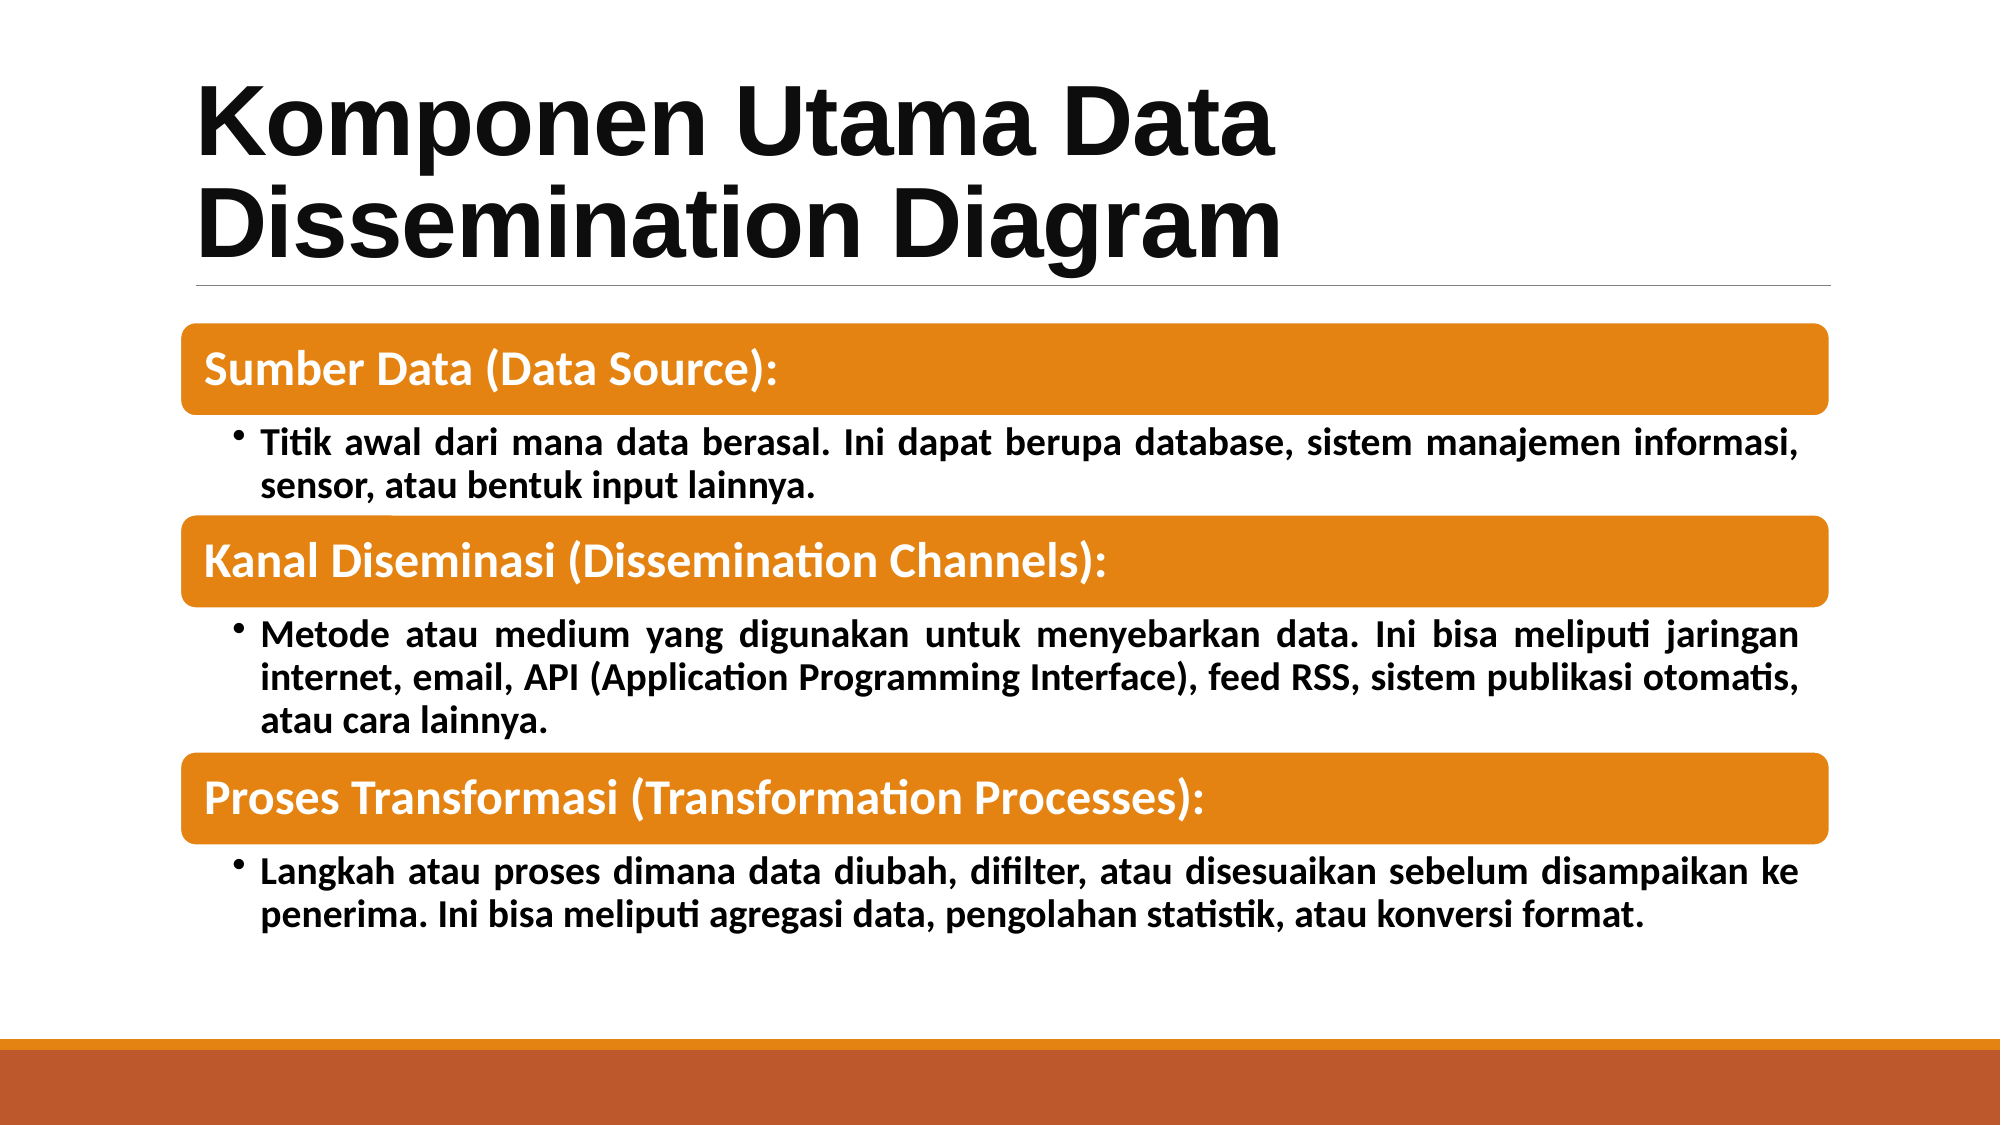

# Komponen Utama Data Dissemination Diagram
Sumber Data (Data Source):
Titik awal dari mana data berasal. Ini dapat berupa database, sistem manajemen informasi, sensor, atau bentuk input lainnya.
Kanal Diseminasi (Dissemination Channels):
Metode atau medium yang digunakan untuk menyebarkan data. Ini bisa meliputi jaringan internet, email, API (Application Programming Interface), feed RSS, sistem publikasi otomatis, atau cara lainnya.
Proses Transformasi (Transformation Processes):
Langkah atau proses dimana data diubah, difilter, atau disesuaikan sebelum disampaikan ke penerima. Ini bisa meliputi agregasi data, pengolahan statistik, atau konversi format.